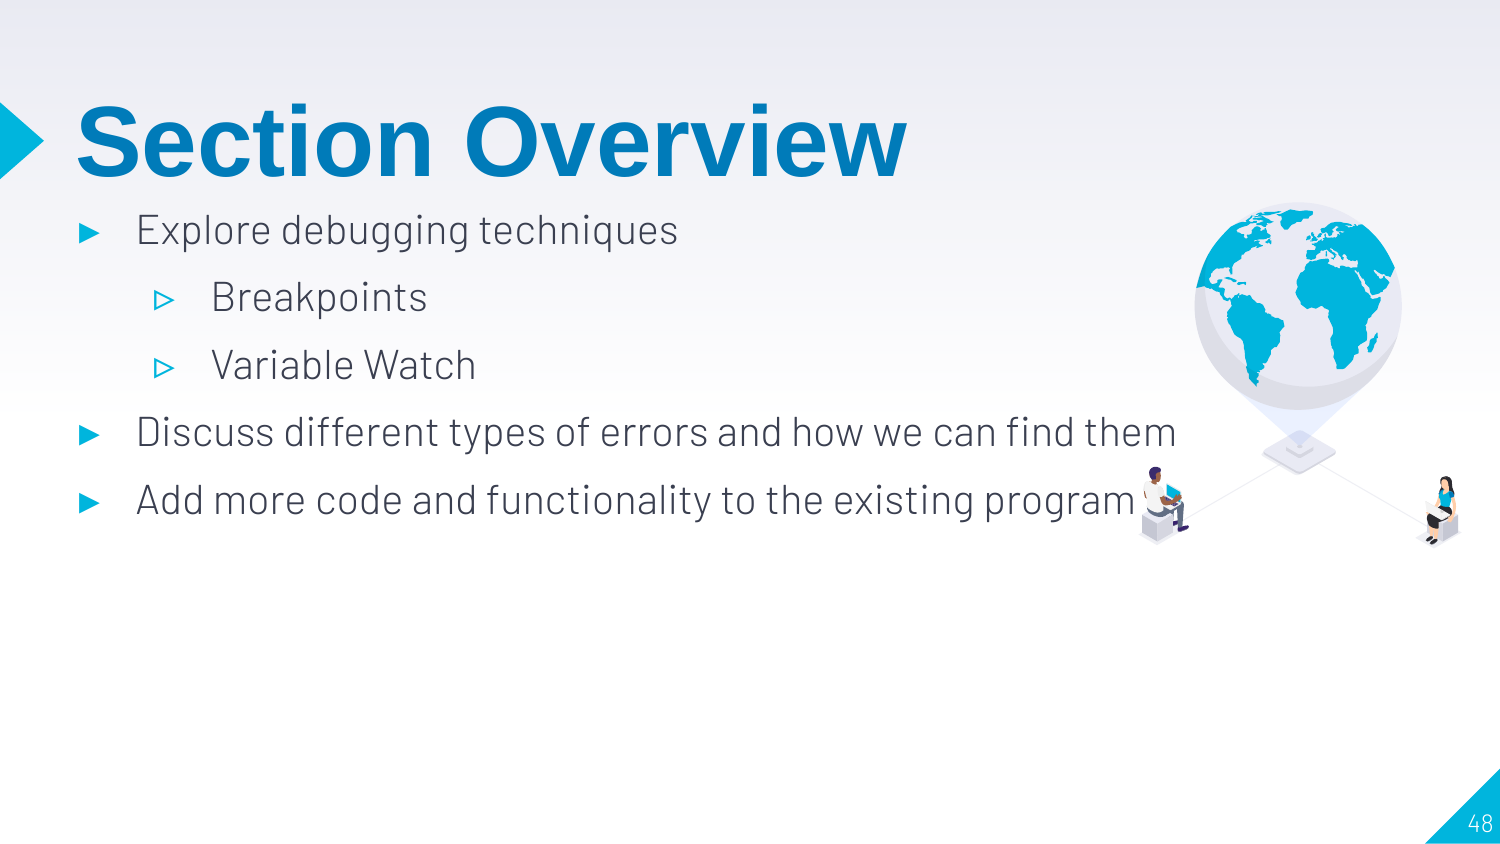

# Section Overview
Explore debugging techniques
Breakpoints
Variable Watch
Discuss different types of errors and how we can find them
Add more code and functionality to the existing program

48